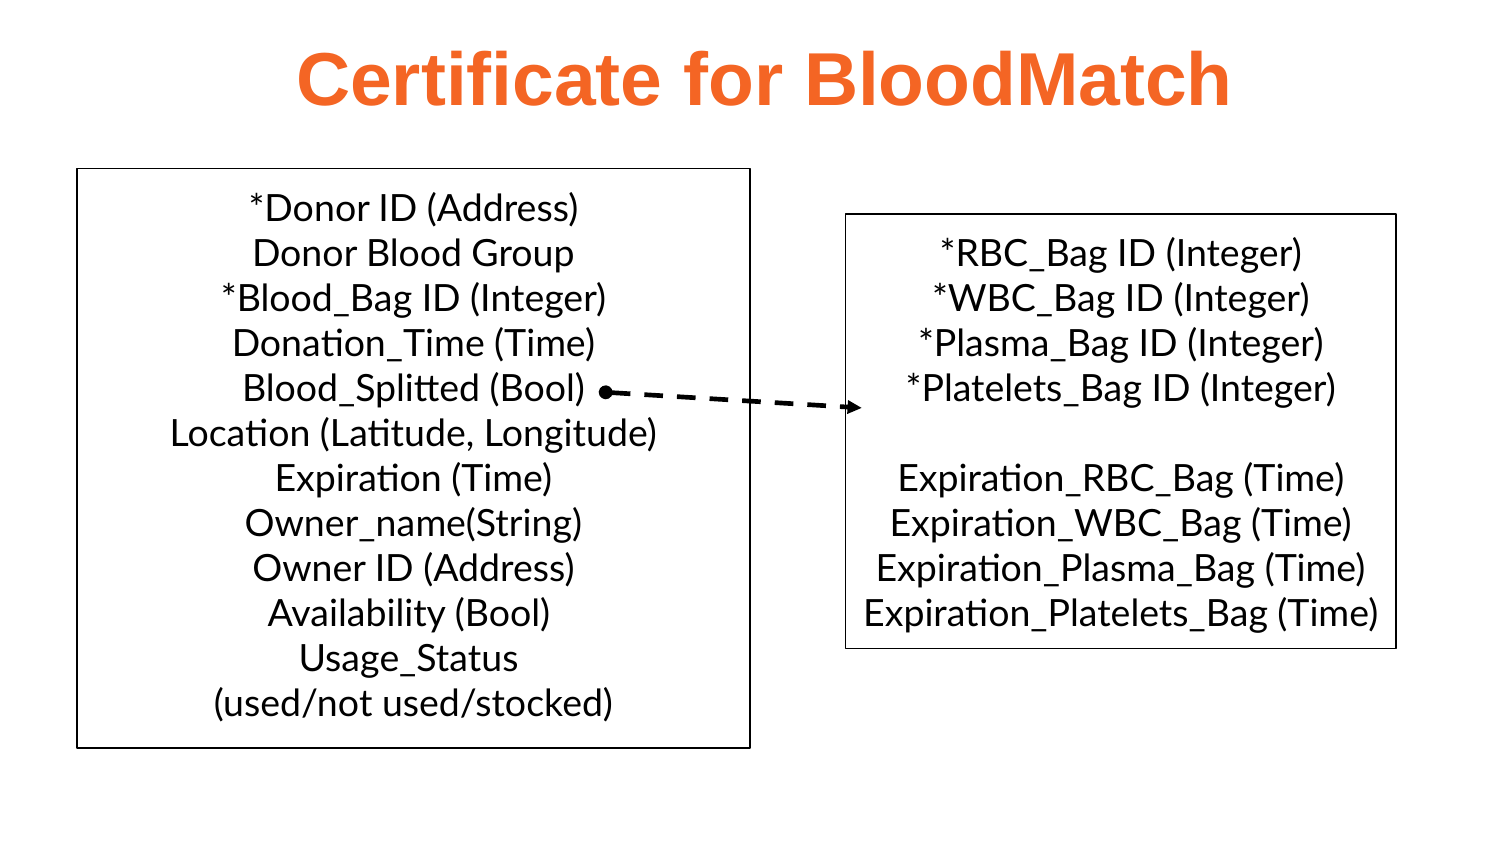

Certificate for BloodMatch

*Donor ID (Address)
Donor Blood Group
*Blood_Bag ID (Integer)
Donation_Time (Time)
Blood_Splitted (Bool)
Location (Latitude, Longitude)
Expiration (Time)
Owner_name(String)
Owner ID (Address)
Availability (Bool)
Usage_Status
(used/not used/stocked)
*RBC_Bag ID (Integer)
*WBC_Bag ID (Integer)
*Plasma_Bag ID (Integer)
*Platelets_Bag ID (Integer)

Expiration_RBC_Bag (Time)
Expiration_WBC_Bag (Time)
Expiration_Plasma_Bag (Time)
Expiration_Platelets_Bag (Time)